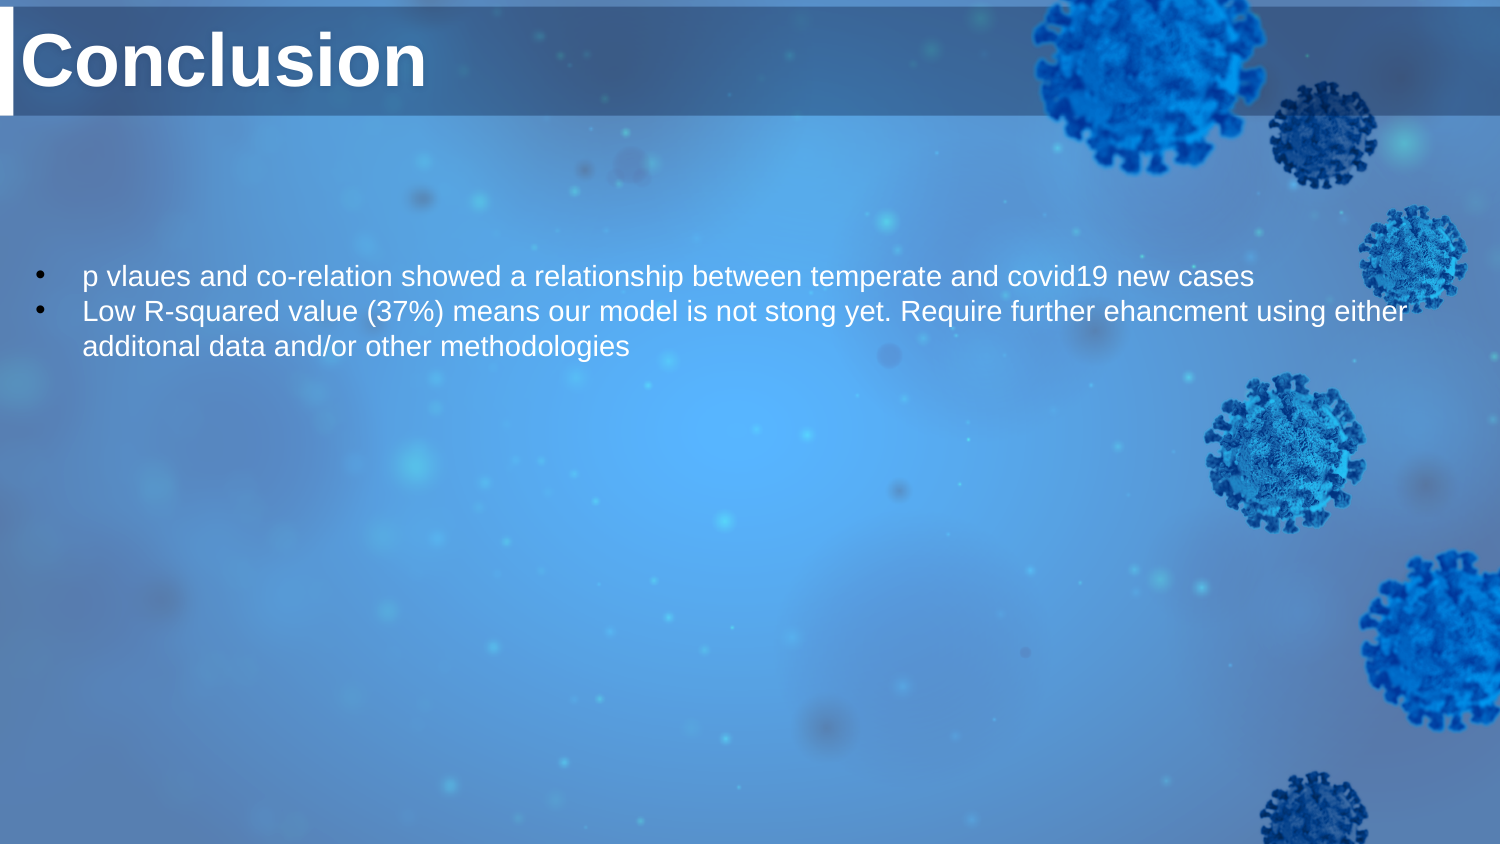

# Conclusion
p vlaues and co-relation showed a relationship between temperate and covid19 new cases
Low R-squared value (37%) means our model is not stong yet. Require further ehancment using either additonal data and/or other methodologies